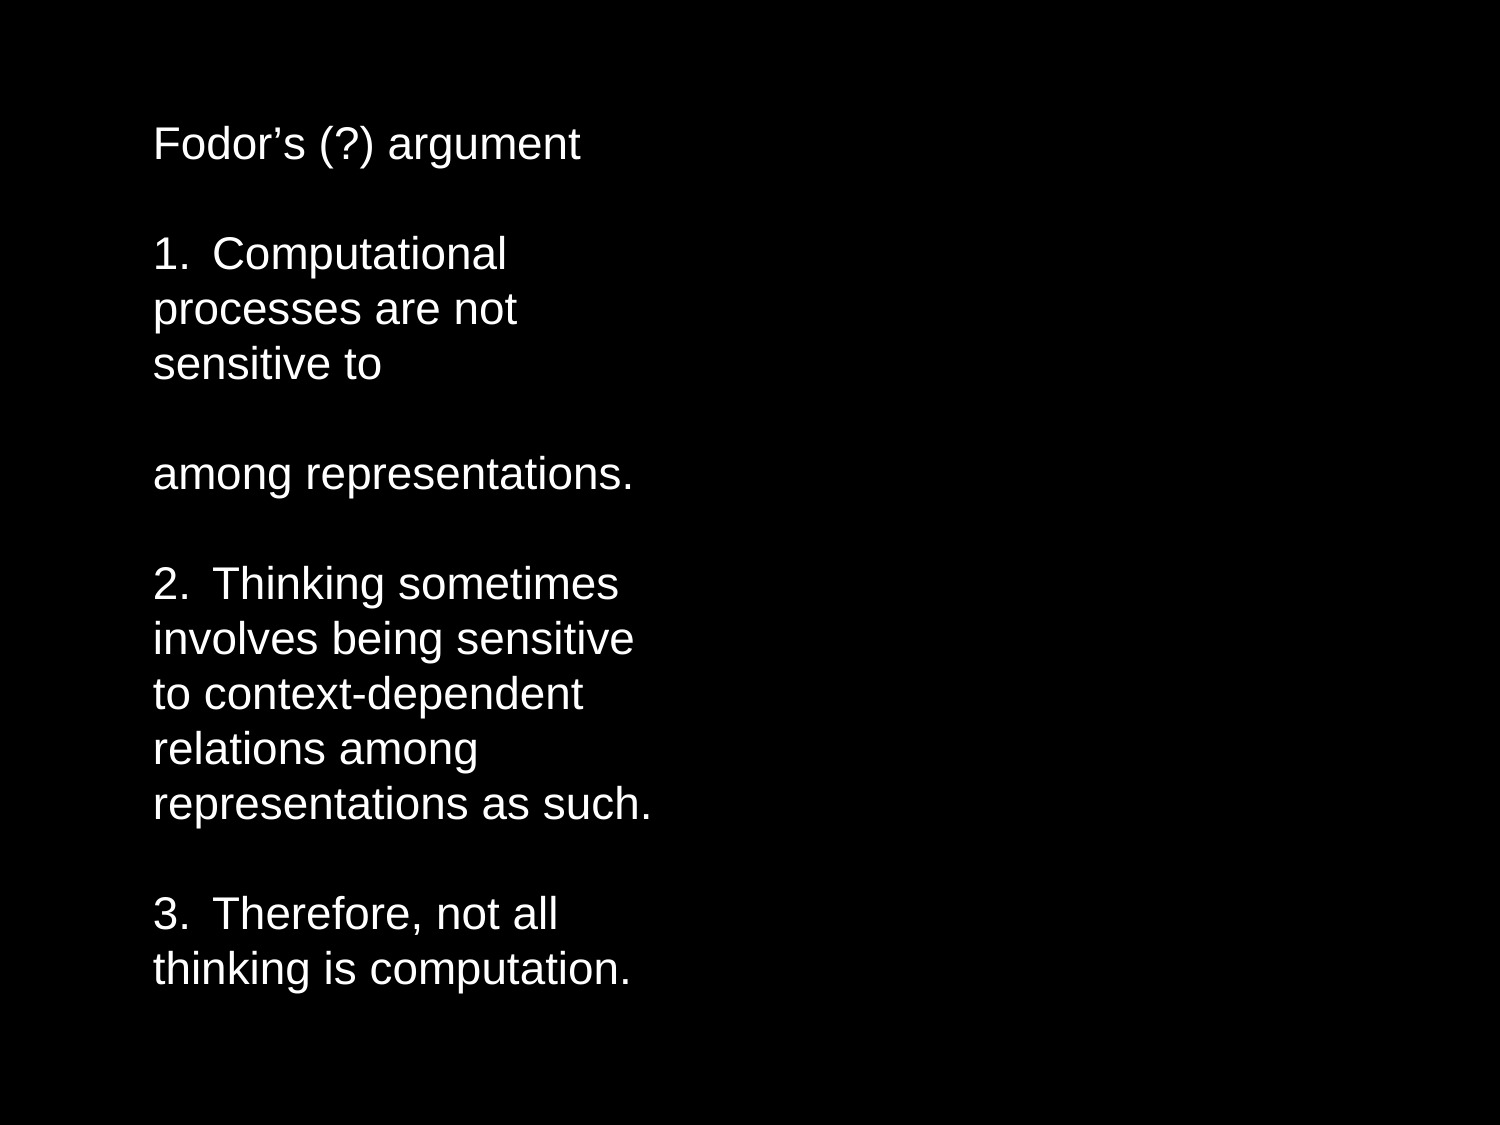

Fodor’s (?) argument

1.	Computational processes are not sensitive to context-dependent relations among representations.

2.	Thinking sometimes involves being sensitive to context-dependent relations among representations as such.

3.	Therefore, not all thinking is computation.